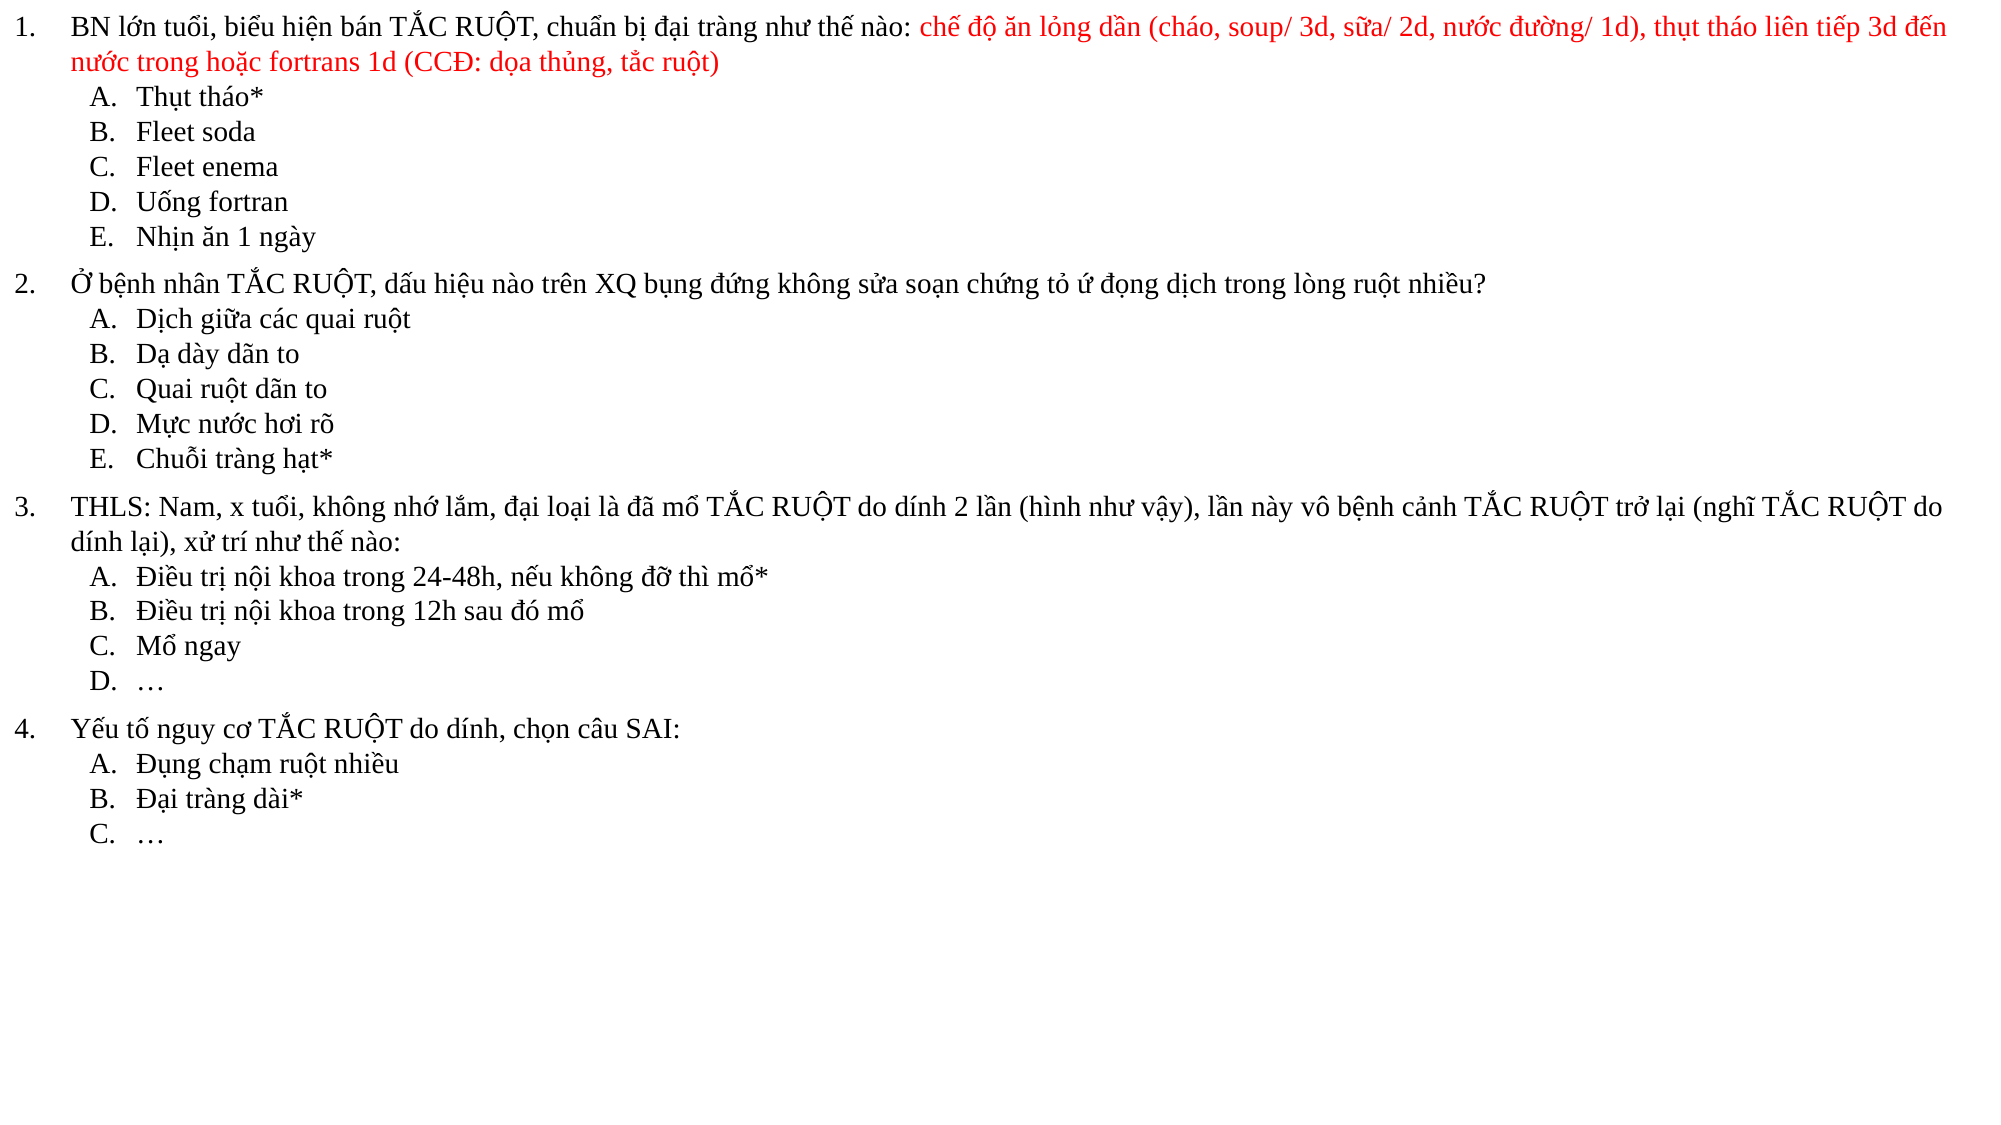

BN lớn tuổi, biểu hiện bán TẮC RUỘT, chuẩn bị đại tràng như thế nào: chế độ ăn lỏng dần (cháo, soup/ 3d, sữa/ 2d, nước đường/ 1d), thụt tháo liên tiếp 3d đến nước trong hoặc fortrans 1d (CCĐ: dọa thủng, tẳc ruột)
Thụt tháo*
Fleet soda
Fleet enema
Uống fortran
Nhịn ăn 1 ngày
Ở bệnh nhân TẮC RUỘT, dấu hiệu nào trên XQ bụng đứng không sửa soạn chứng tỏ ứ đọng dịch trong lòng ruột nhiều?
Dịch giữa các quai ruột
Dạ dày dãn to
Quai ruột dãn to
Mực nước hơi rõ
Chuỗi tràng hạt*
THLS: Nam, x tuổi, không nhớ lắm, đại loại là đã mổ TẮC RUỘT do dính 2 lần (hình như vậy), lần này vô bệnh cảnh TẮC RUỘT trở lại (nghĩ TẮC RUỘT do dính lại), xử trí như thế nào:
Điều trị nội khoa trong 24-48h, nếu không đỡ thì mổ*
Điều trị nội khoa trong 12h sau đó mổ
Mổ ngay
…
Yếu tố nguy cơ TẮC RUỘT do dính, chọn câu SAI:
Đụng chạm ruột nhiều
Đại tràng dài*
…